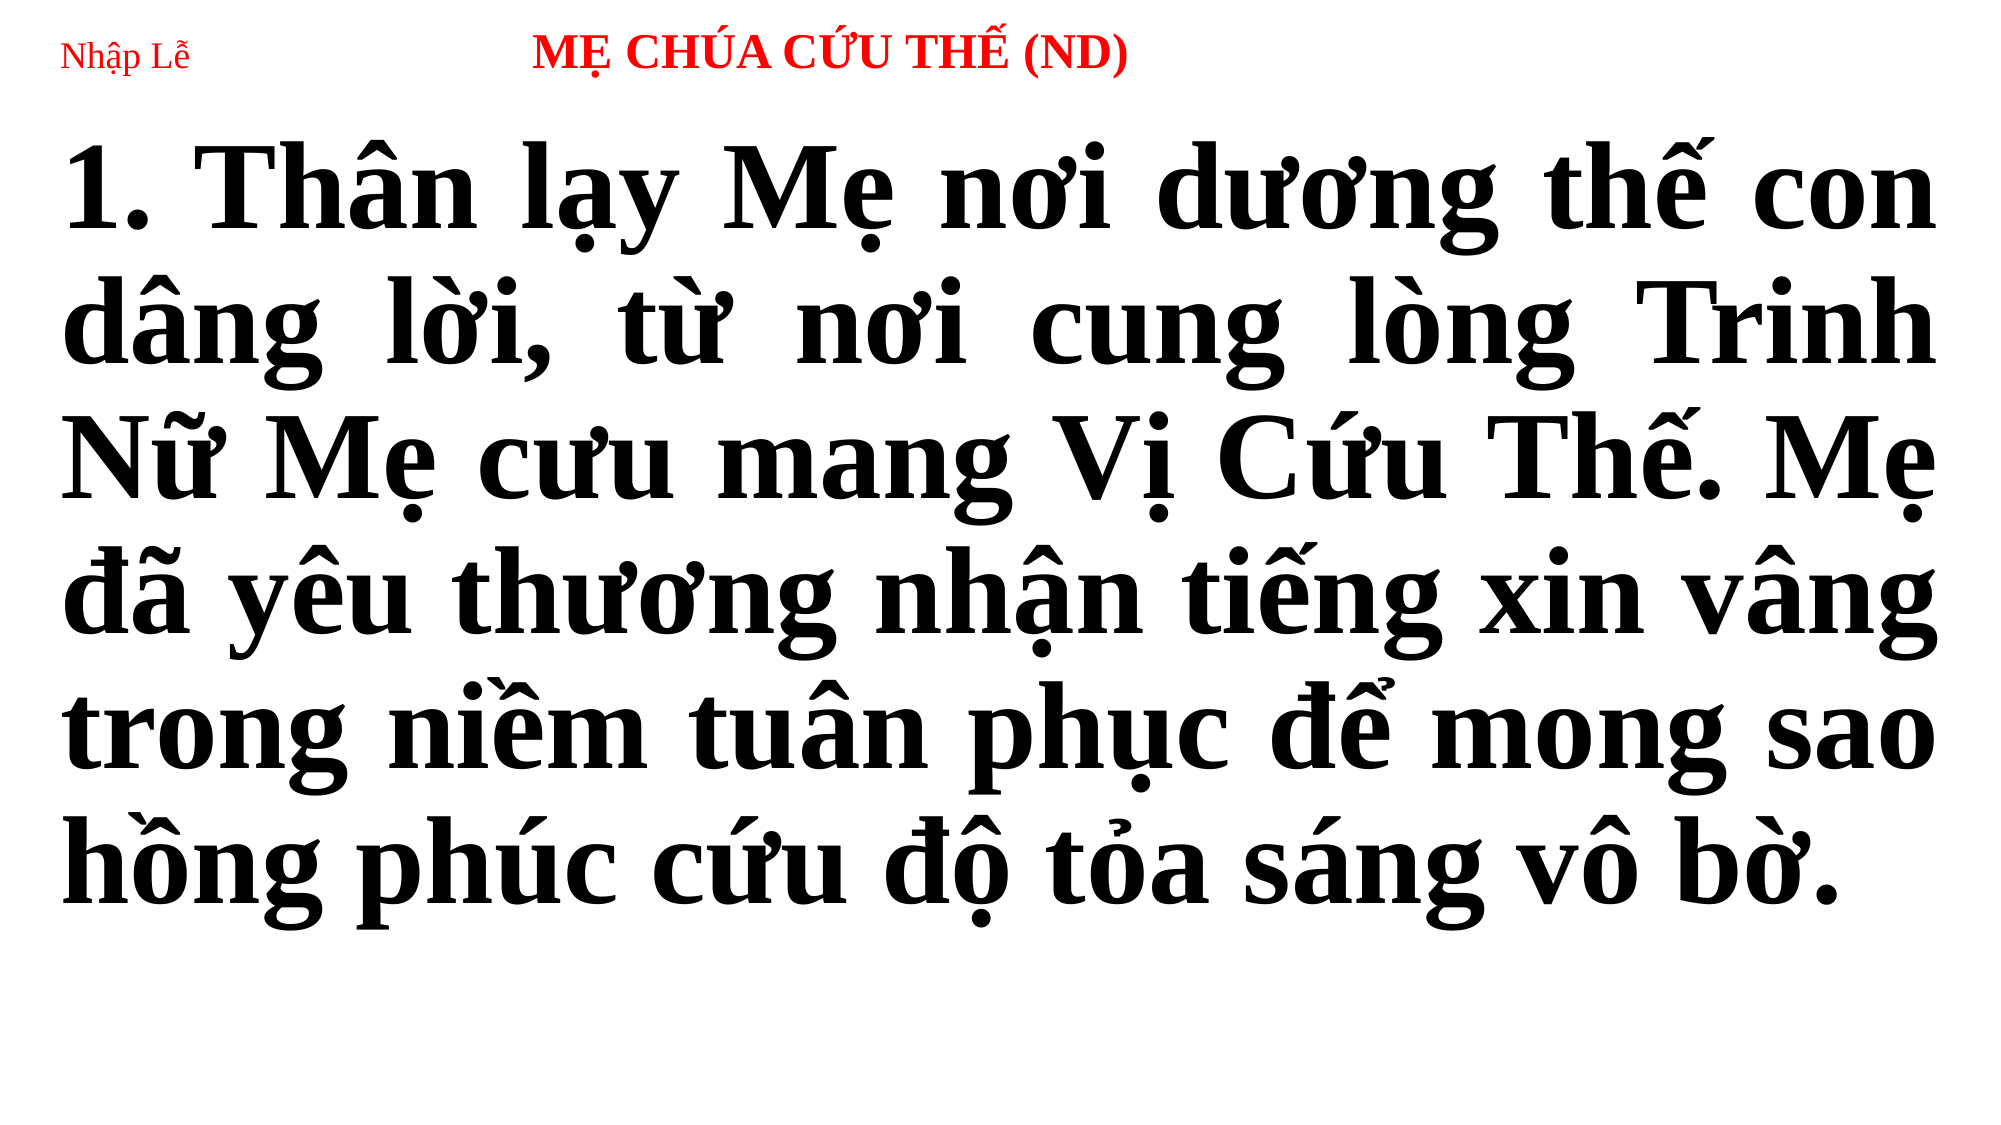

# Nhập Lễ                                    MẸ CHÚA CỨU THẾ (ND)
1. Thân lạy Mẹ nơi dương thế con dâng lời, từ nơi cung lòng Trinh Nữ Mẹ cưu mang Vị Cứu Thế. Mẹ đã yêu thương nhận tiếng xin vâng trong niềm tuân phục để mong sao hồng phúc cứu độ tỏa sáng vô bờ.